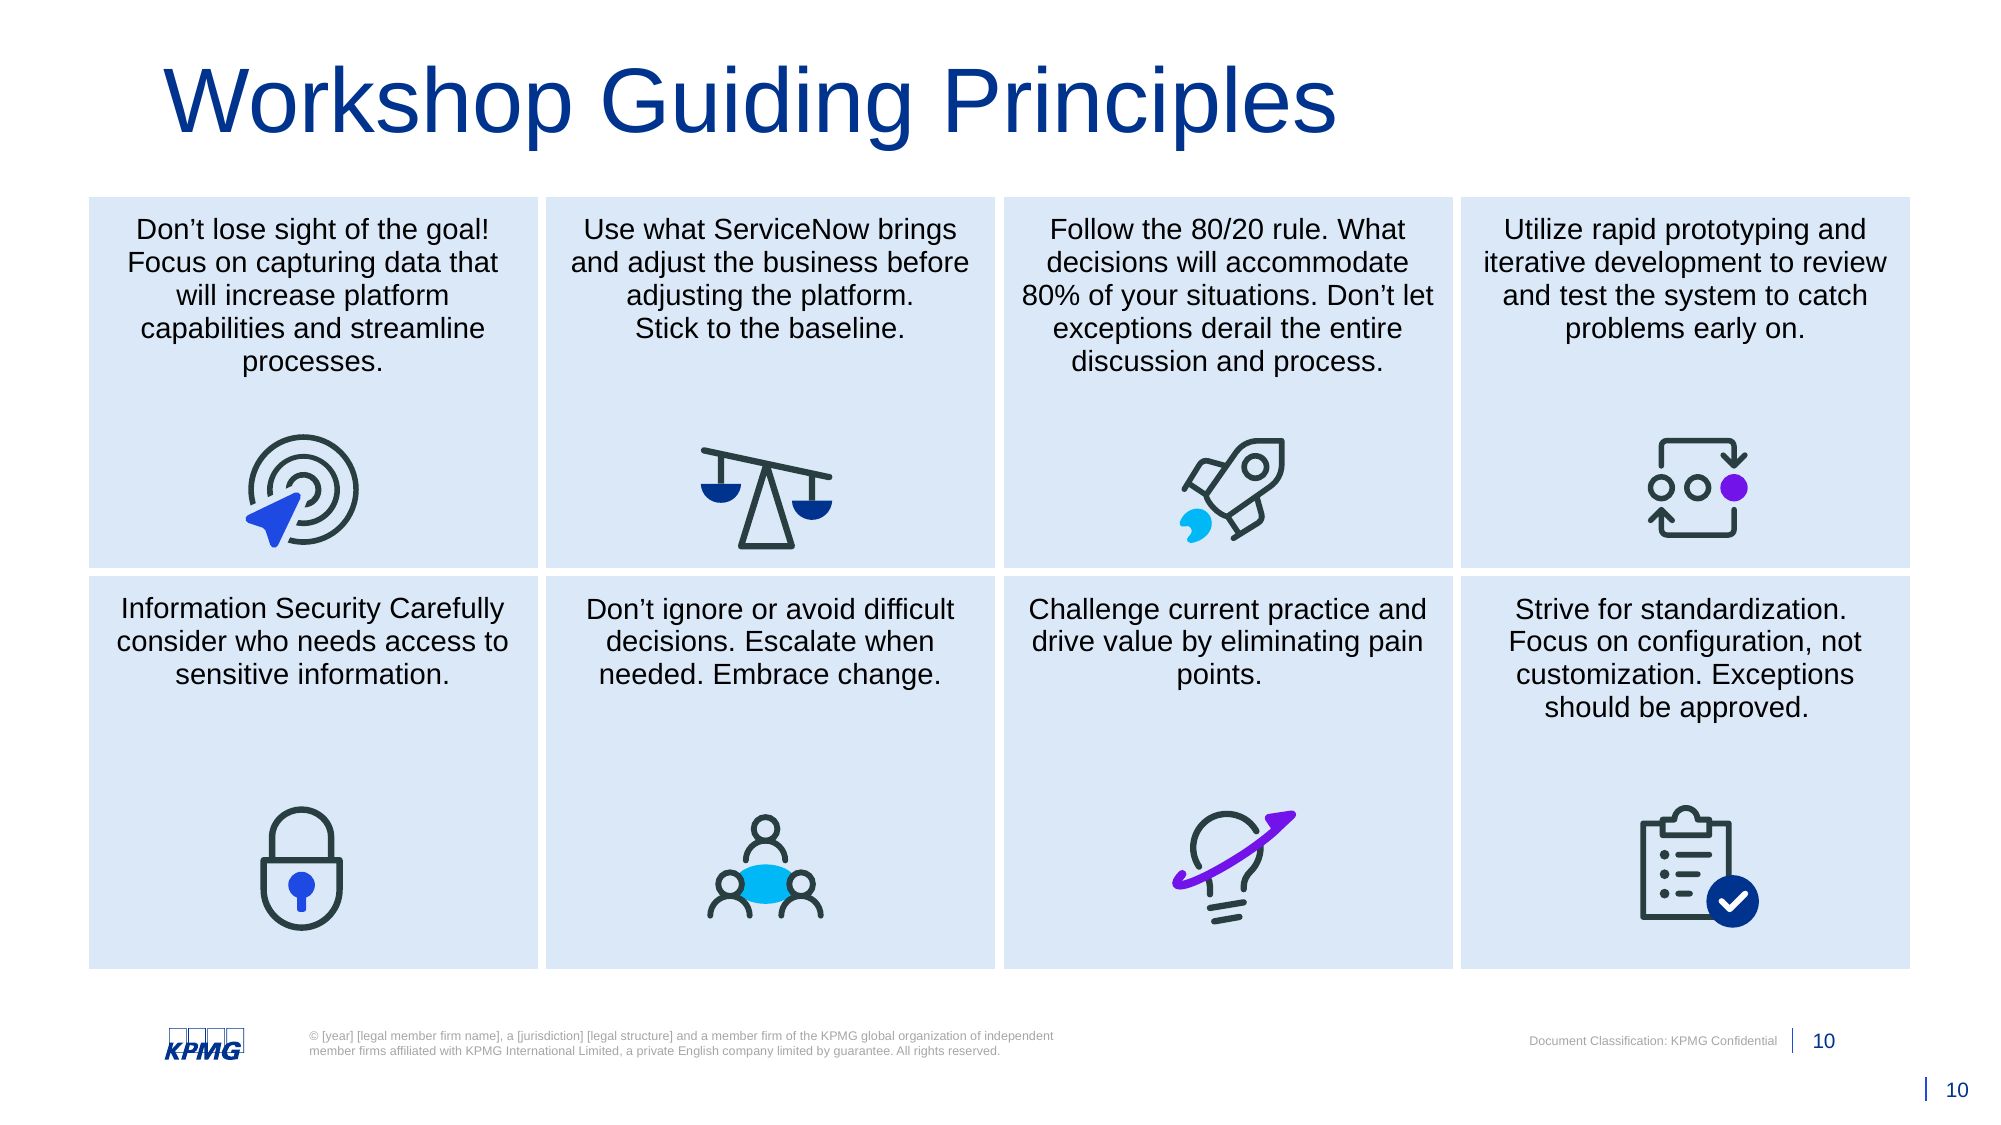

# Workshop Guiding Principles

| Don’t lose sight of the goal! Focus on capturing data that will increase platform capabilities and streamline processes. | Use what ServiceNow brings and adjust the business before adjusting the platform. Stick to the baseline. | Follow the 80/20 rule. What decisions will accommodate 80% of your situations. Don’t let exceptions derail the entire discussion and process. | Utilize rapid prototyping and iterative development to review and test the system to catch problems early on. |
| --- | --- | --- | --- |
| Information Security Carefully consider who needs access to sensitive information. | Don’t ignore or avoid difficult decisions. Escalate when needed. Embrace change. | Challenge current practice and drive value by eliminating pain points. | Strive for standardization. Focus on configuration, not customization. Exceptions should be approved. |